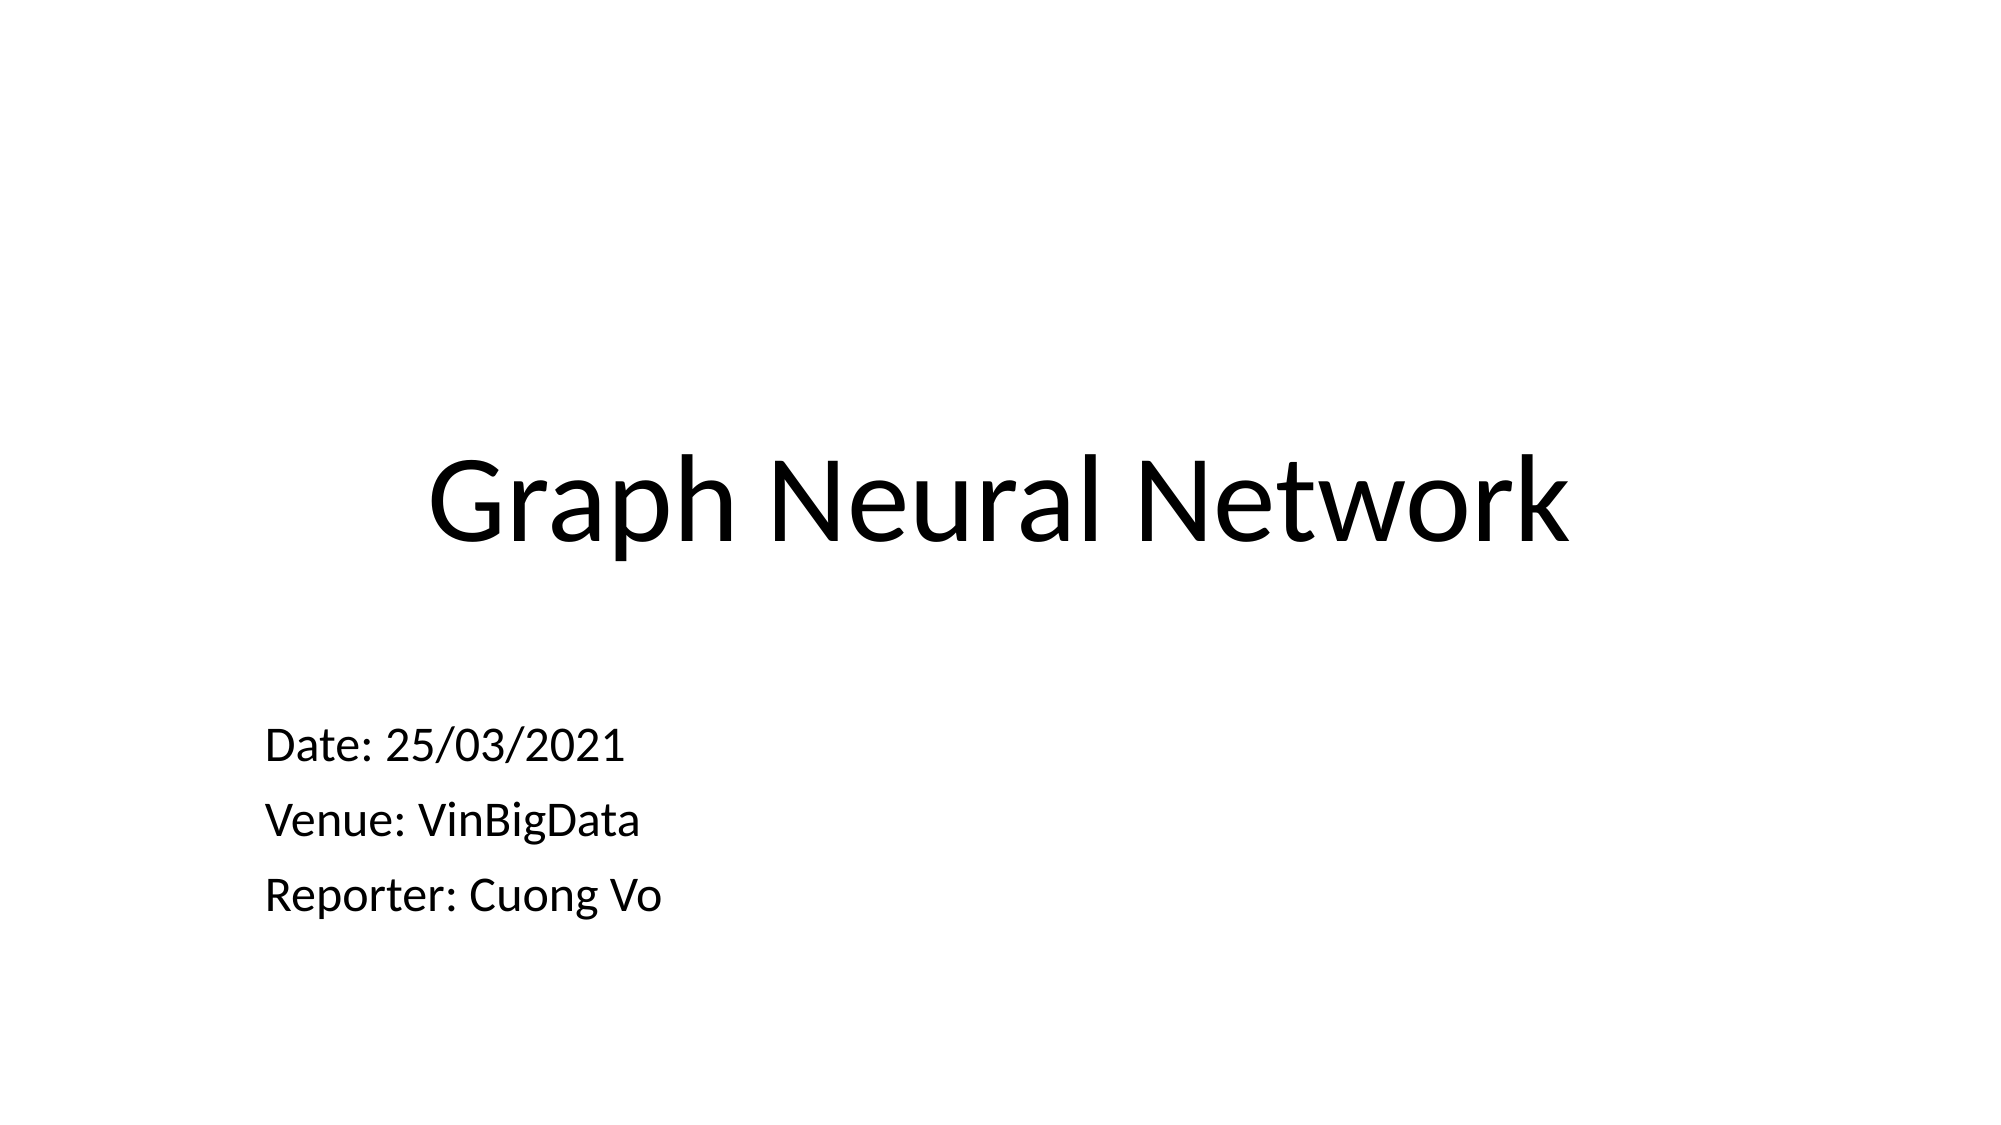

# Graph Neural Network
Date: 25/03/2021
Venue: VinBigData
Reporter: Cuong Vo